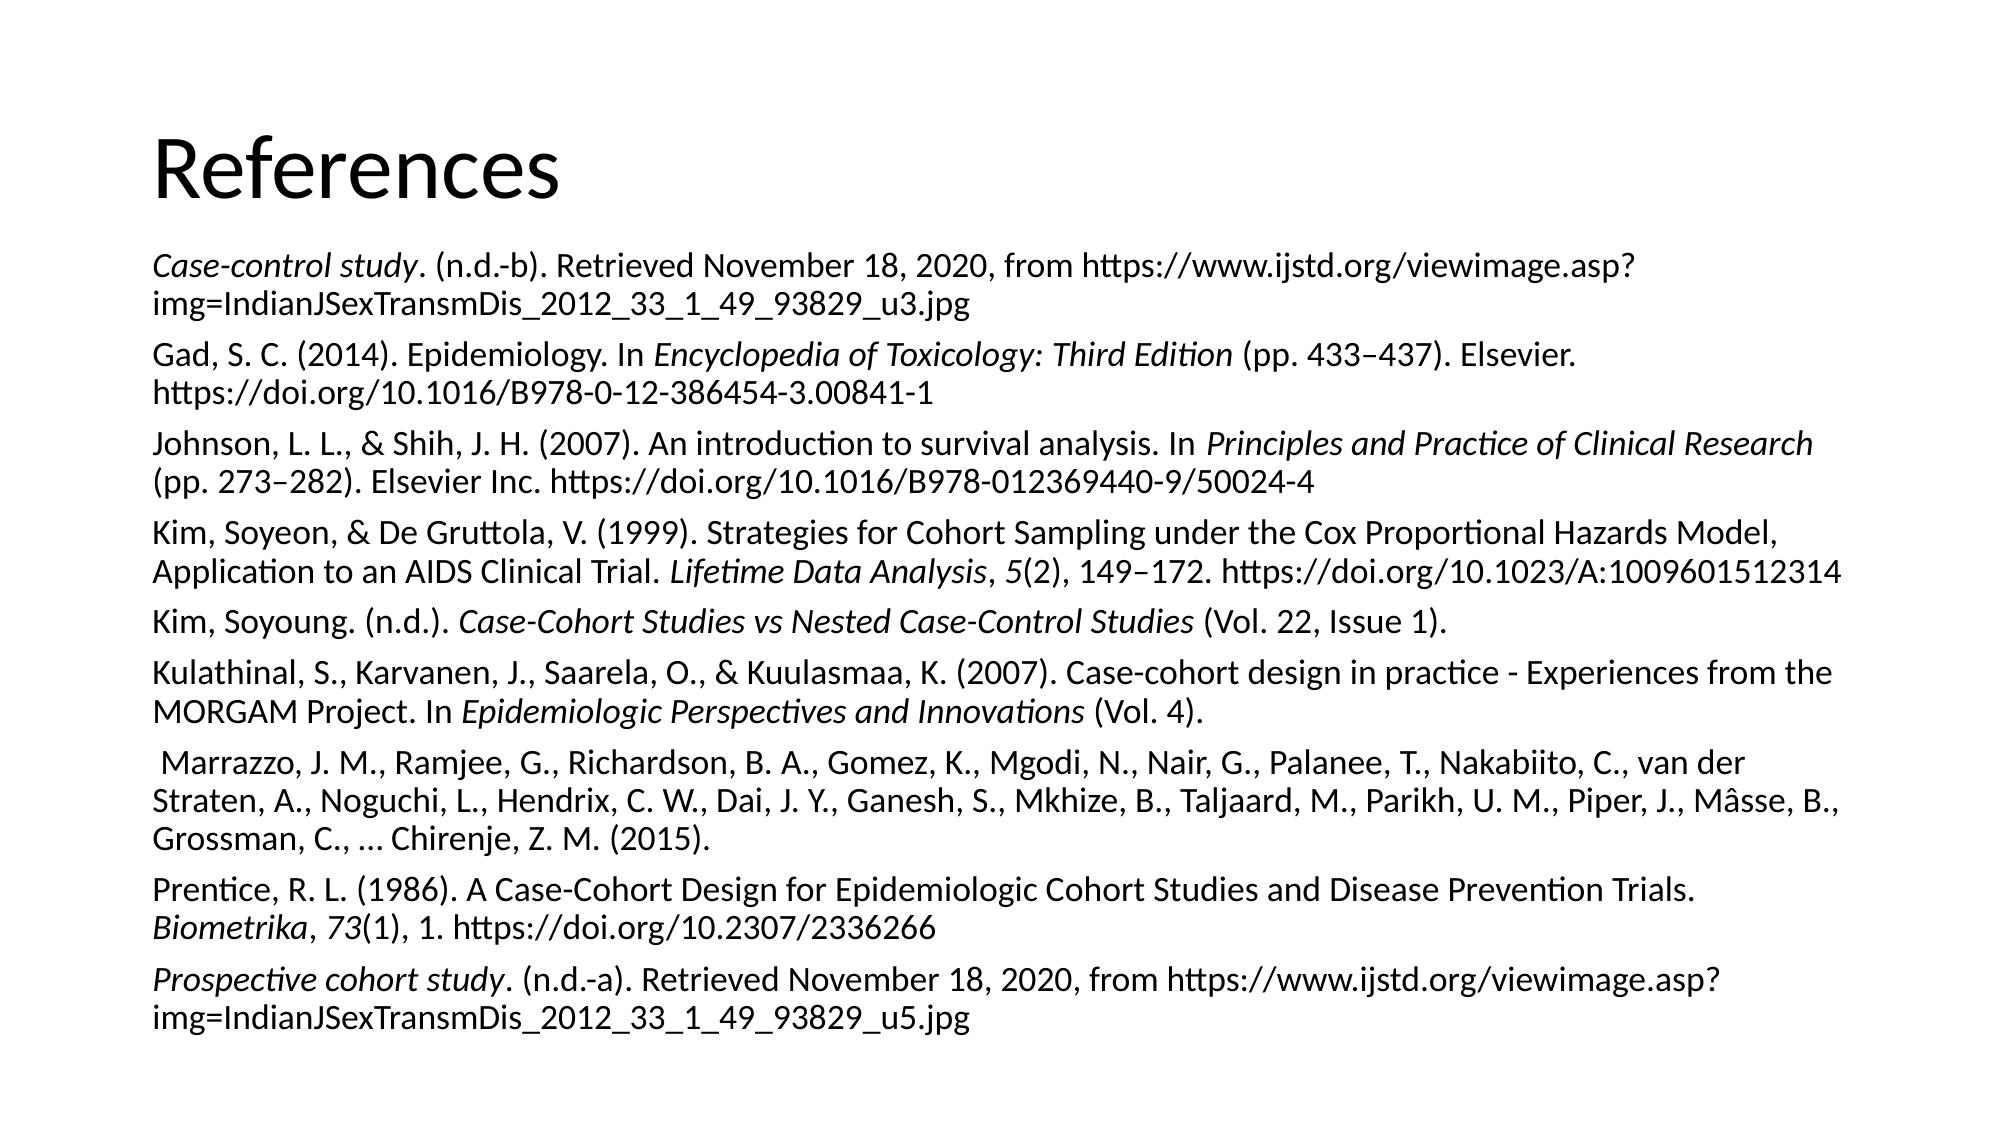

# References
Case-control study. (n.d.-b). Retrieved November 18, 2020, from https://www.ijstd.org/viewimage.asp?img=IndianJSexTransmDis_2012_33_1_49_93829_u3.jpg
Gad, S. C. (2014). Epidemiology. In Encyclopedia of Toxicology: Third Edition (pp. 433–437). Elsevier. https://doi.org/10.1016/B978-0-12-386454-3.00841-1
Johnson, L. L., & Shih, J. H. (2007). An introduction to survival analysis. In Principles and Practice of Clinical Research (pp. 273–282). Elsevier Inc. https://doi.org/10.1016/B978-012369440-9/50024-4
Kim, Soyeon, & De Gruttola, V. (1999). Strategies for Cohort Sampling under the Cox Proportional Hazards Model, Application to an AIDS Clinical Trial. Lifetime Data Analysis, 5(2), 149–172. https://doi.org/10.1023/A:1009601512314
Kim, Soyoung. (n.d.). Case-Cohort Studies vs Nested Case-Control Studies (Vol. 22, Issue 1).
Kulathinal, S., Karvanen, J., Saarela, O., & Kuulasmaa, K. (2007). Case-cohort design in practice - Experiences from the MORGAM Project. In Epidemiologic Perspectives and Innovations (Vol. 4).
 Marrazzo, J. M., Ramjee, G., Richardson, B. A., Gomez, K., Mgodi, N., Nair, G., Palanee, T., Nakabiito, C., van der Straten, A., Noguchi, L., Hendrix, C. W., Dai, J. Y., Ganesh, S., Mkhize, B., Taljaard, M., Parikh, U. M., Piper, J., Mâsse, B., Grossman, C., … Chirenje, Z. M. (2015).
Prentice, R. L. (1986). A Case-Cohort Design for Epidemiologic Cohort Studies and Disease Prevention Trials. Biometrika, 73(1), 1. https://doi.org/10.2307/2336266
Prospective cohort study. (n.d.-a). Retrieved November 18, 2020, from https://www.ijstd.org/viewimage.asp?img=IndianJSexTransmDis_2012_33_1_49_93829_u5.jpg